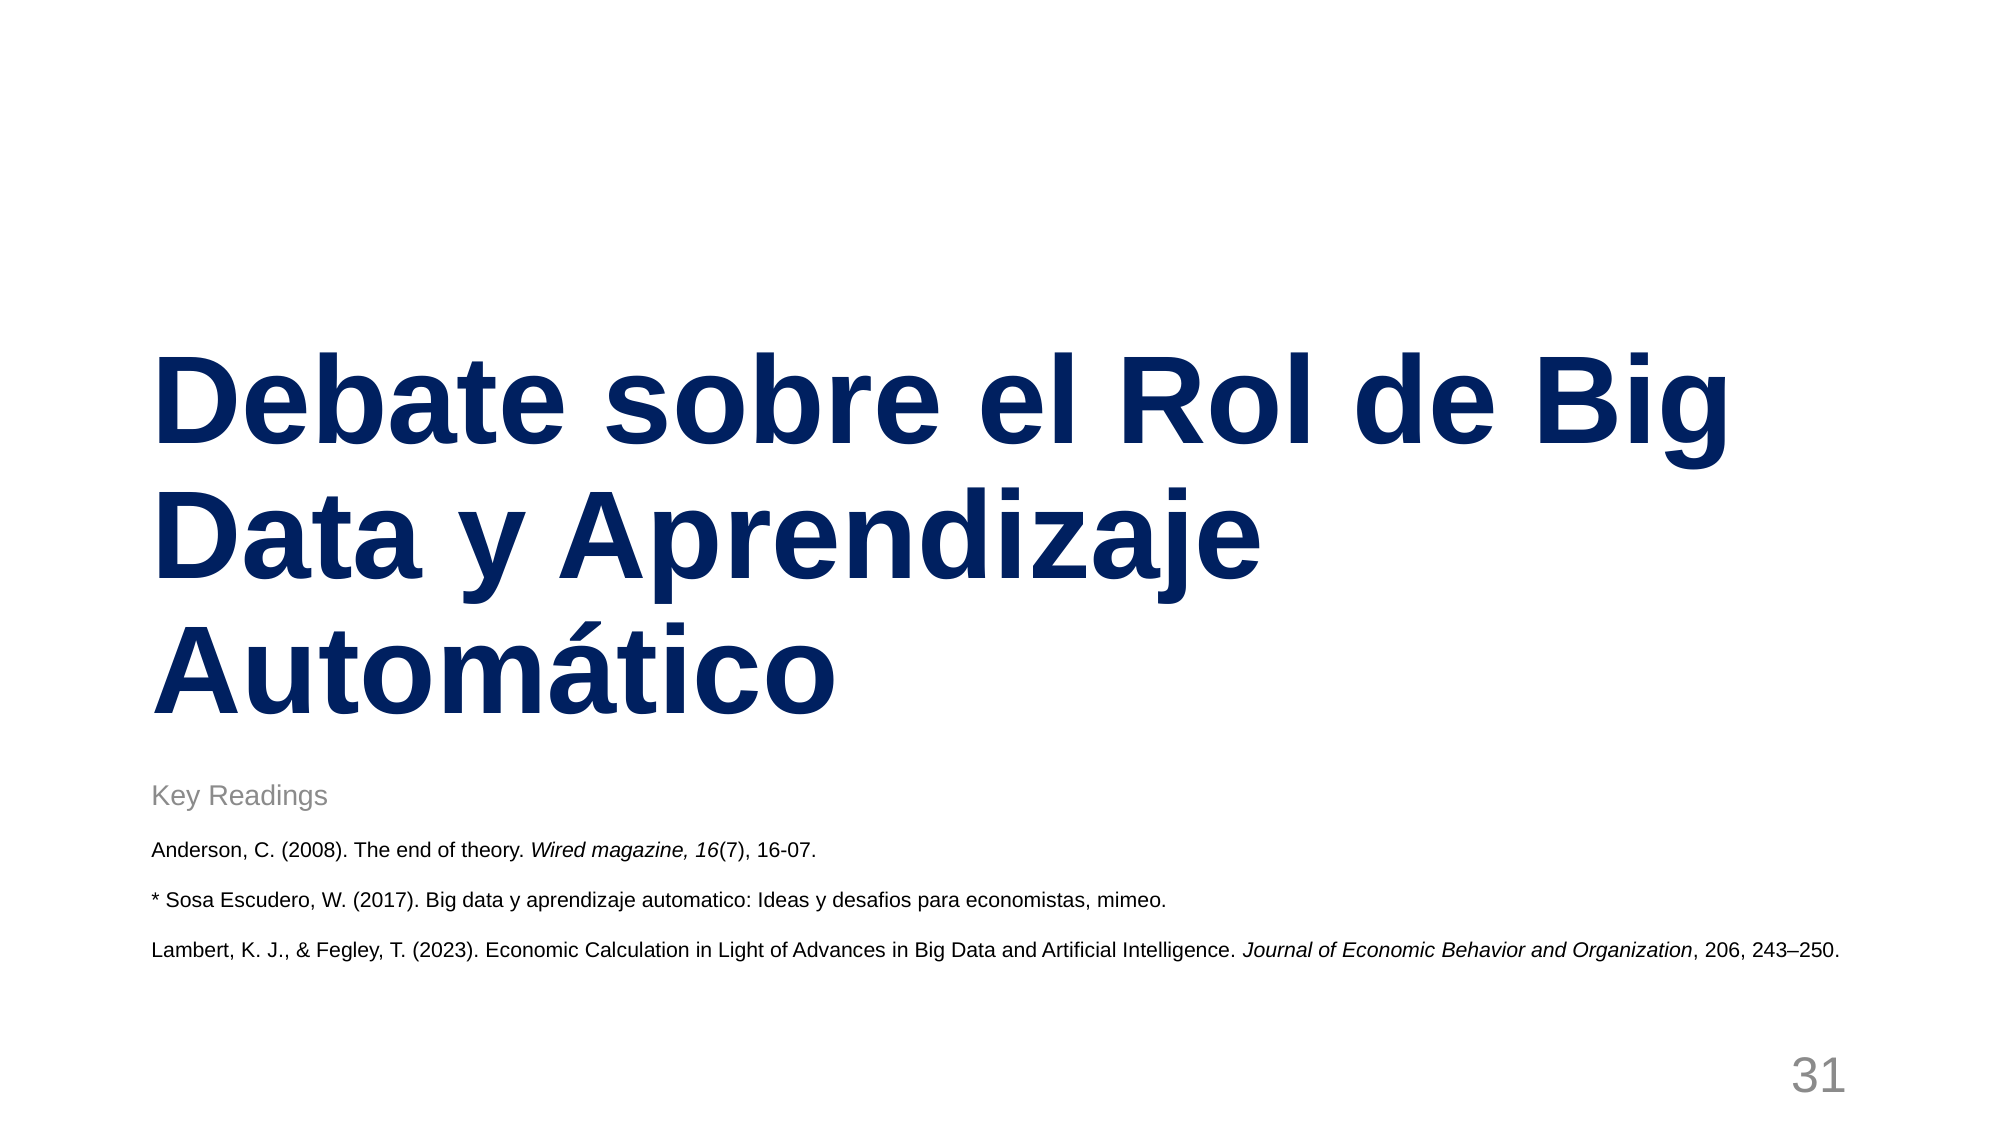

# Debate sobre el Rol de Big Data y Aprendizaje Automático
Key Readings
Anderson, C. (2008). The end of theory. Wired magazine, 16(7), 16-07.
* Sosa Escudero, W. (2017). Big data y aprendizaje automatico: Ideas y desafios para economistas, mimeo.
Lambert, K. J., & Fegley, T. (2023). Economic Calculation in Light of Advances in Big Data and Artificial Intelligence. Journal of Economic Behavior and Organization, 206, 243–250.

31